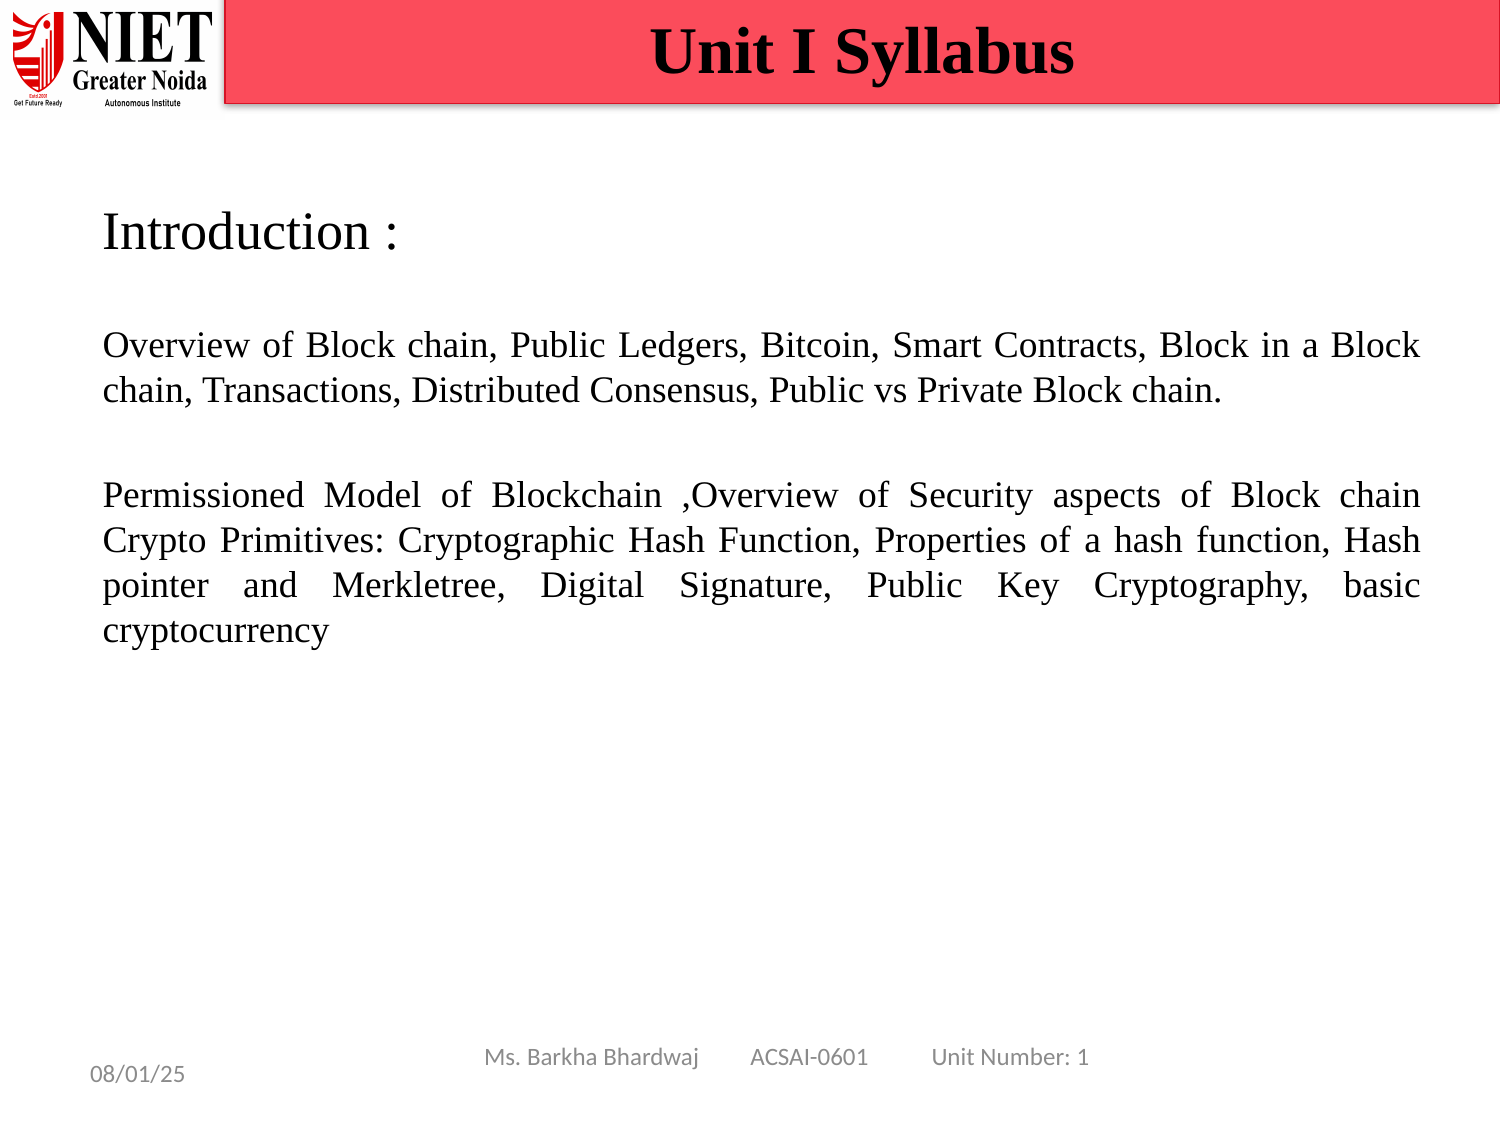

Unit I Syllabus
Introduction :

Overview of Block chain, Public Ledgers, Bitcoin, Smart Contracts, Block in a Block chain, Transactions, Distributed Consensus, Public vs Private Block chain.

Permissioned Model of Blockchain ,Overview of Security aspects of Block chain Crypto Primitives: Cryptographic Hash Function, Properties of a hash function, Hash pointer and Merkletree, Digital Signature, Public Key Cryptography, basic cryptocurrency

Ms. Barkha Bhardwaj         ACSAI-0601           Unit Number: 1
08/01/25